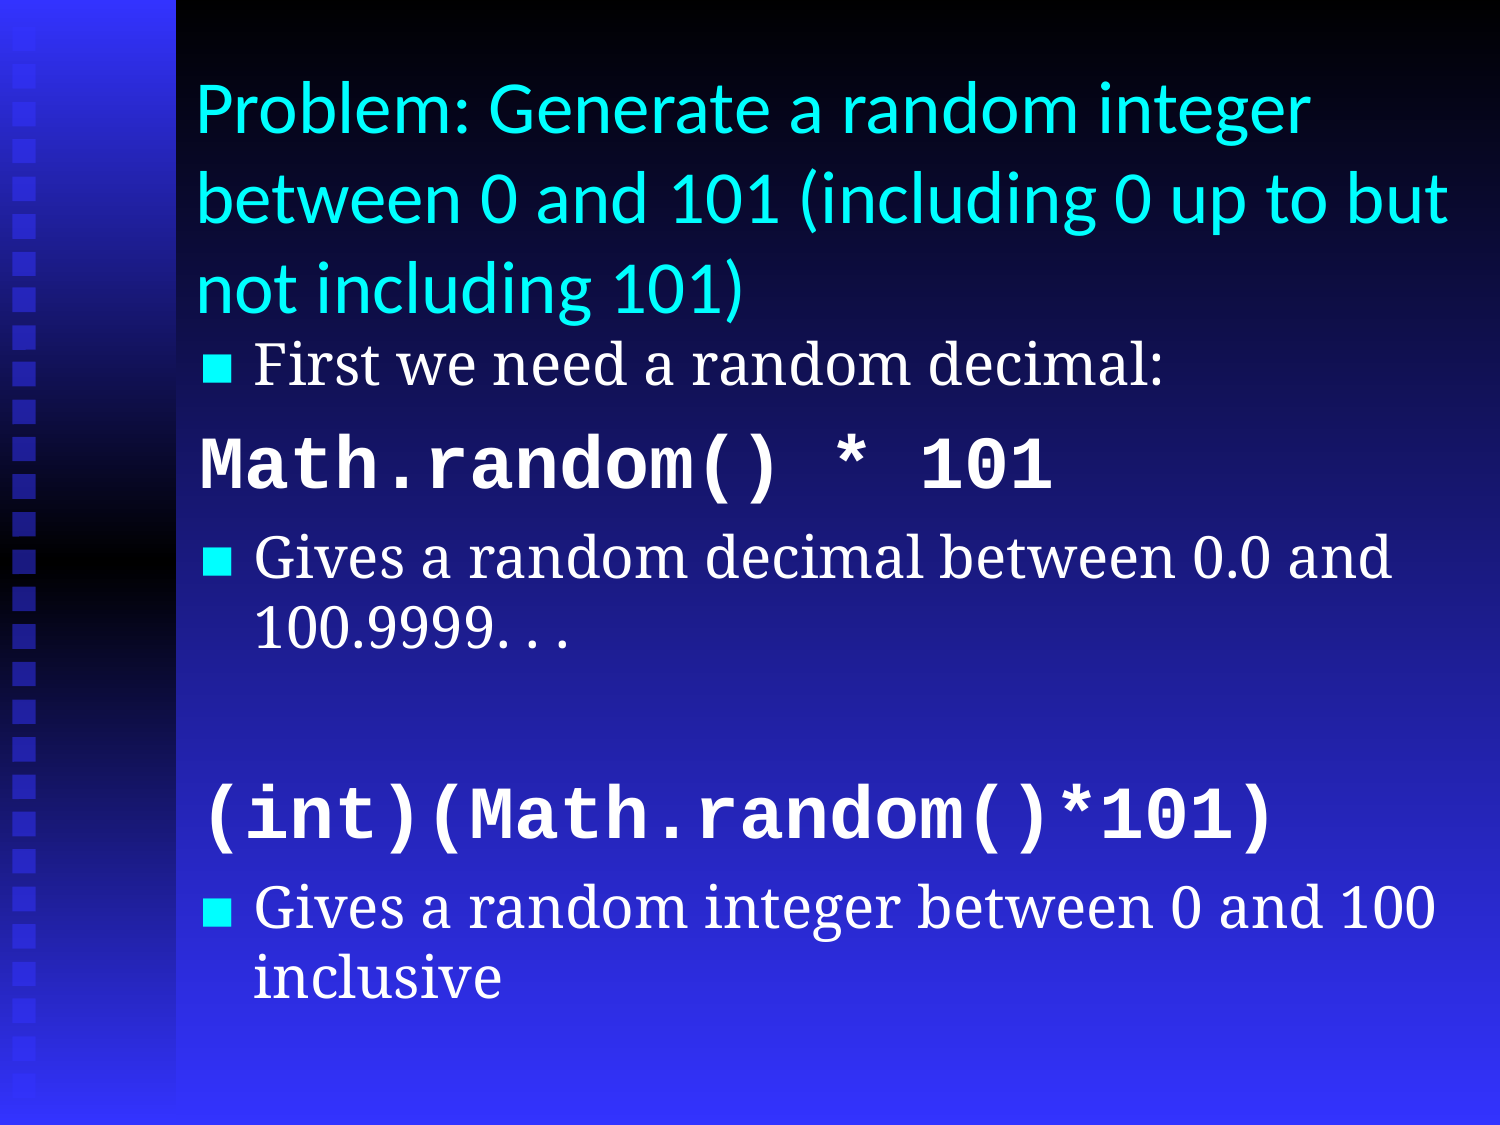

Problem: Generate a random integer between 0 and 101 (including 0 up to but not including 101)
First we need a random decimal:
Math.random() * 101
Gives a random decimal between 0.0 and 100.9999. . .

(int)(Math.random()*101)
Gives a random integer between 0 and 100 inclusive
54